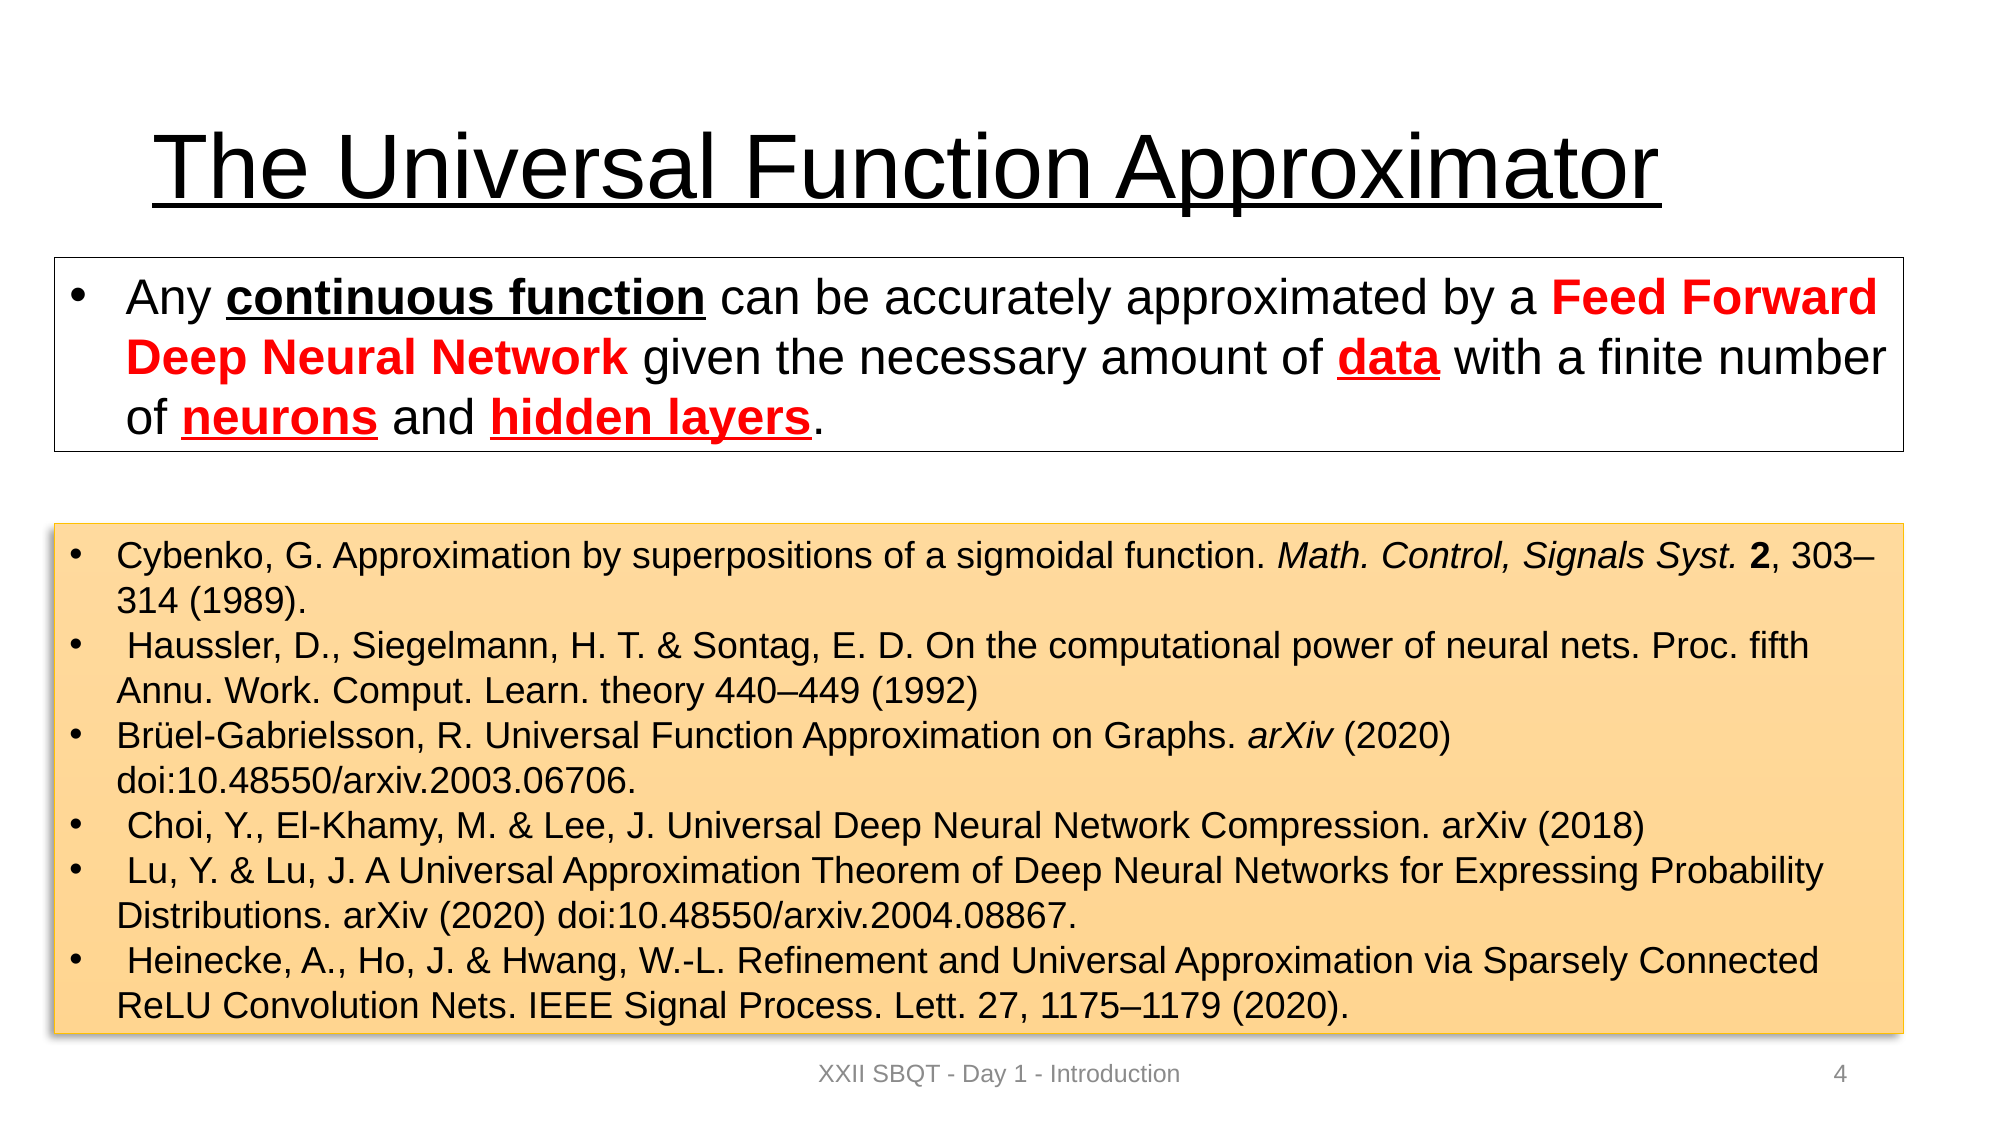

# The Universal Function Approximator
Any continuous function can be accurately approximated by a Feed Forward Deep Neural Network given the necessary amount of data with a finite number of neurons and hidden layers.
Cybenko, G. Approximation by superpositions of a sigmoidal function. Math. Control, Signals Syst. 2, 303–314 (1989).
 Haussler, D., Siegelmann, H. T. & Sontag, E. D. On the computational power of neural nets. Proc. fifth Annu. Work. Comput. Learn. theory 440–449 (1992)
Brüel-Gabrielsson, R. Universal Function Approximation on Graphs. arXiv (2020) doi:10.48550/arxiv.2003.06706.
 Choi, Y., El-Khamy, M. & Lee, J. Universal Deep Neural Network Compression. arXiv (2018)
 Lu, Y. & Lu, J. A Universal Approximation Theorem of Deep Neural Networks for Expressing Probability Distributions. arXiv (2020) doi:10.48550/arxiv.2004.08867.
 Heinecke, A., Ho, J. & Hwang, W.-L. Refinement and Universal Approximation via Sparsely Connected ReLU Convolution Nets. IEEE Signal Process. Lett. 27, 1175–1179 (2020).
XXII SBQT - Day 1 - Introduction
4